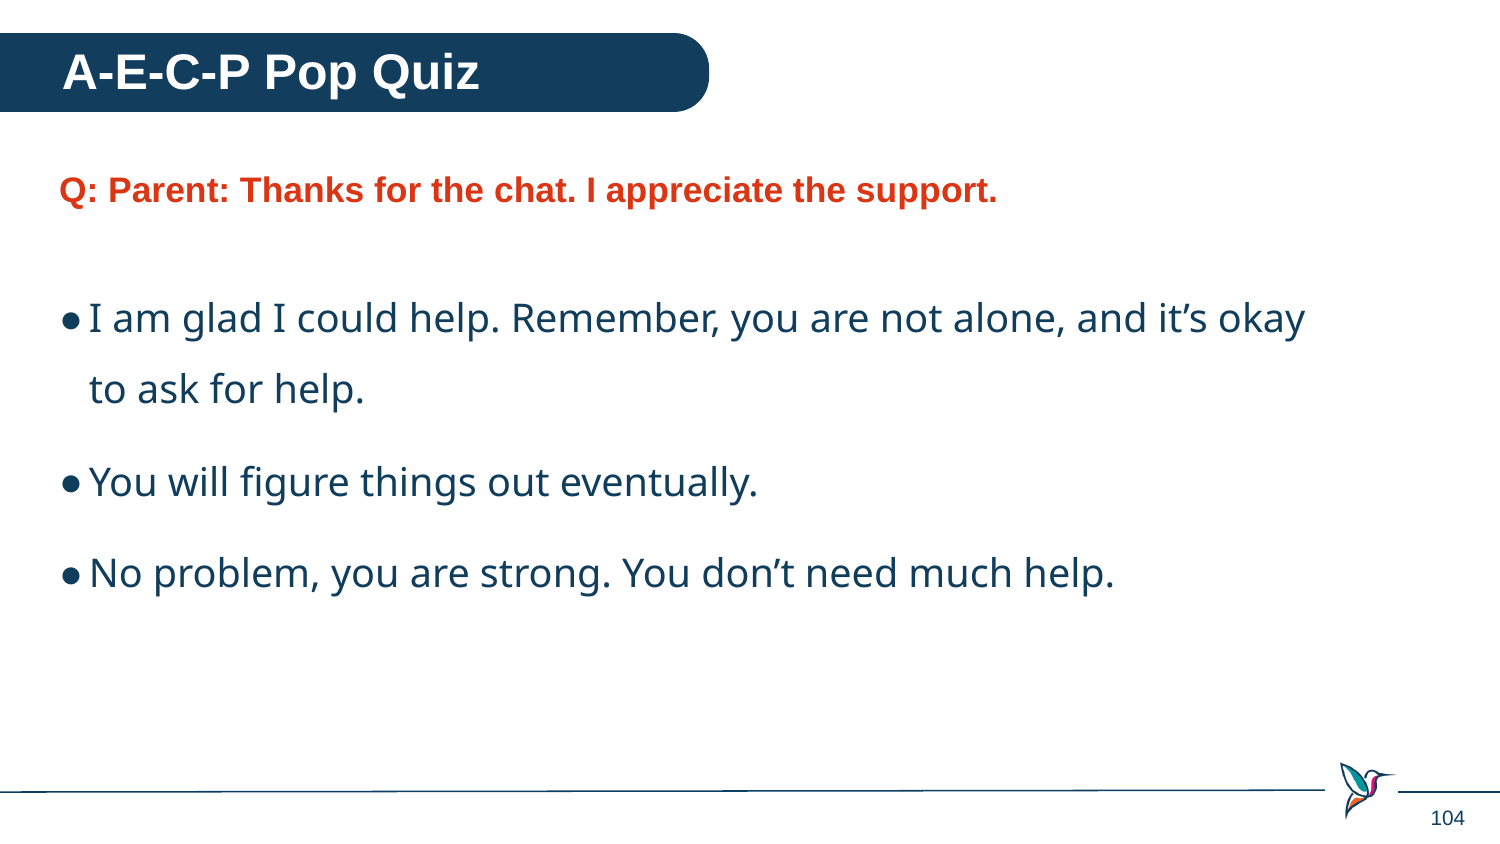

A-E-C-P Pop Quiz
Q: Parent: Thanks for the chat. I appreciate the support.

I am glad I could help. Remember, you are not alone, and it’s okay to ask for help.
You will figure things out eventually.
No problem, you are strong. You don’t need much help.